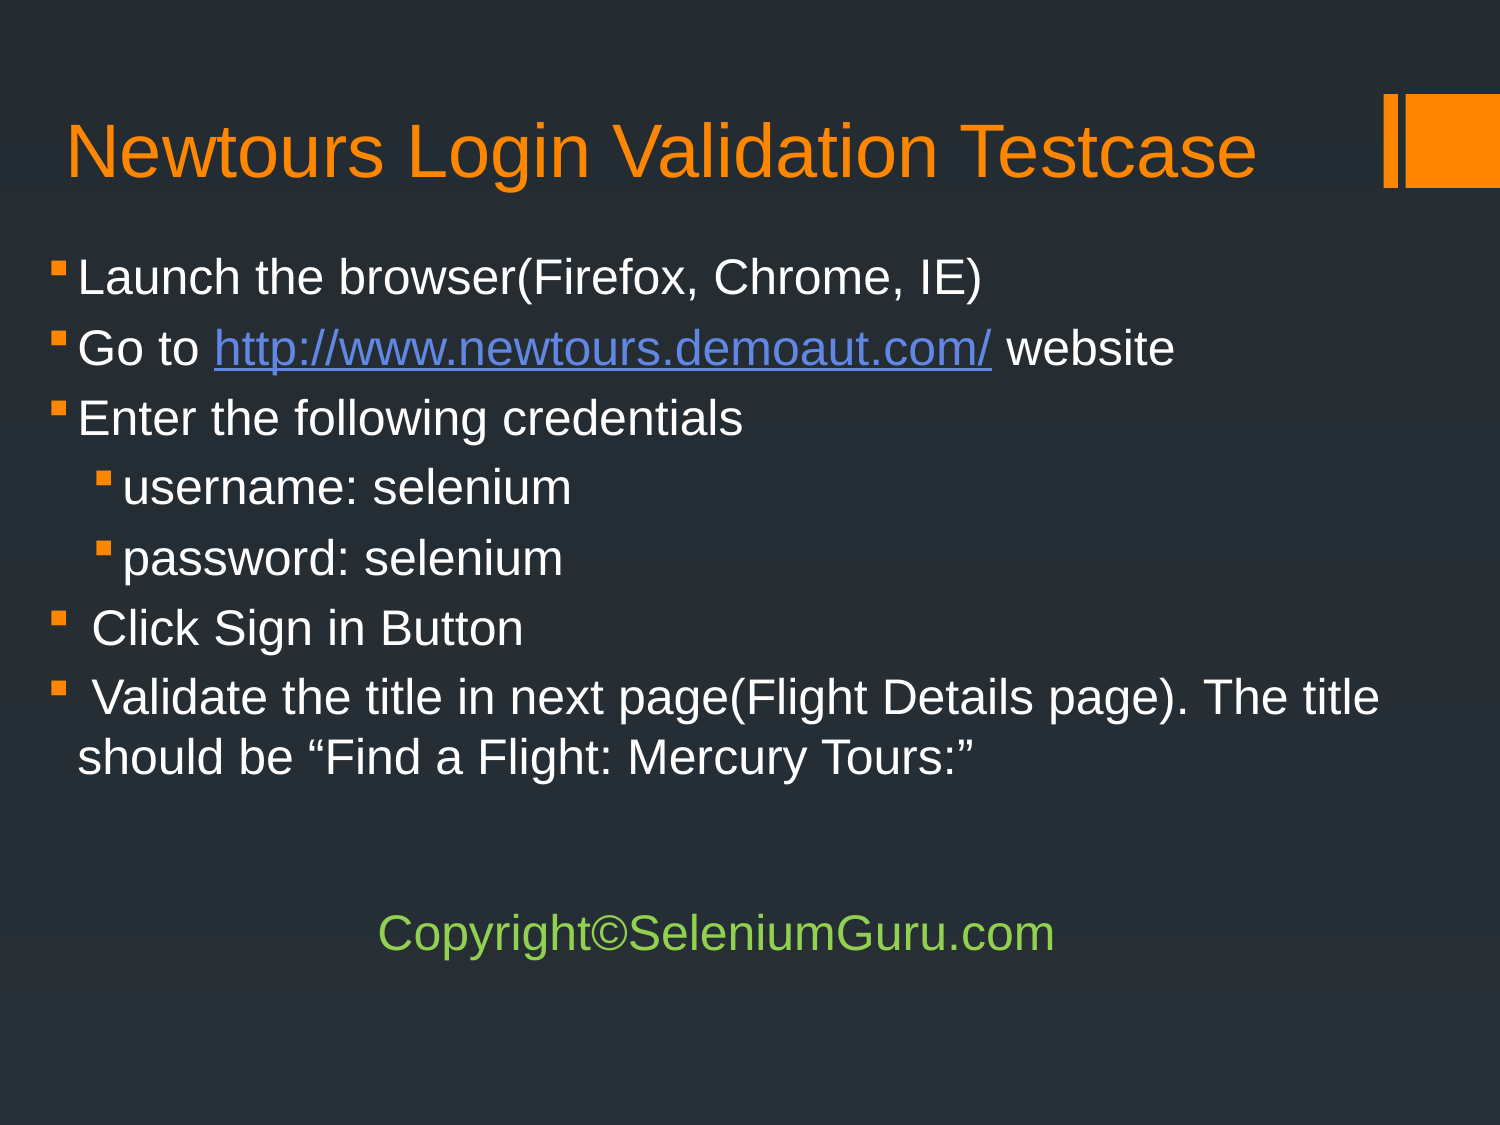

# Newtours Login Validation Testcase
Launch the browser(Firefox, Chrome, IE)
Go to http://www.newtours.demoaut.com/ website
Enter the following credentials
username: selenium
password: selenium
 Click Sign in Button
 Validate the title in next page(Flight Details page). The title should be “Find a Flight: Mercury Tours:”
Copyright©SeleniumGuru.com